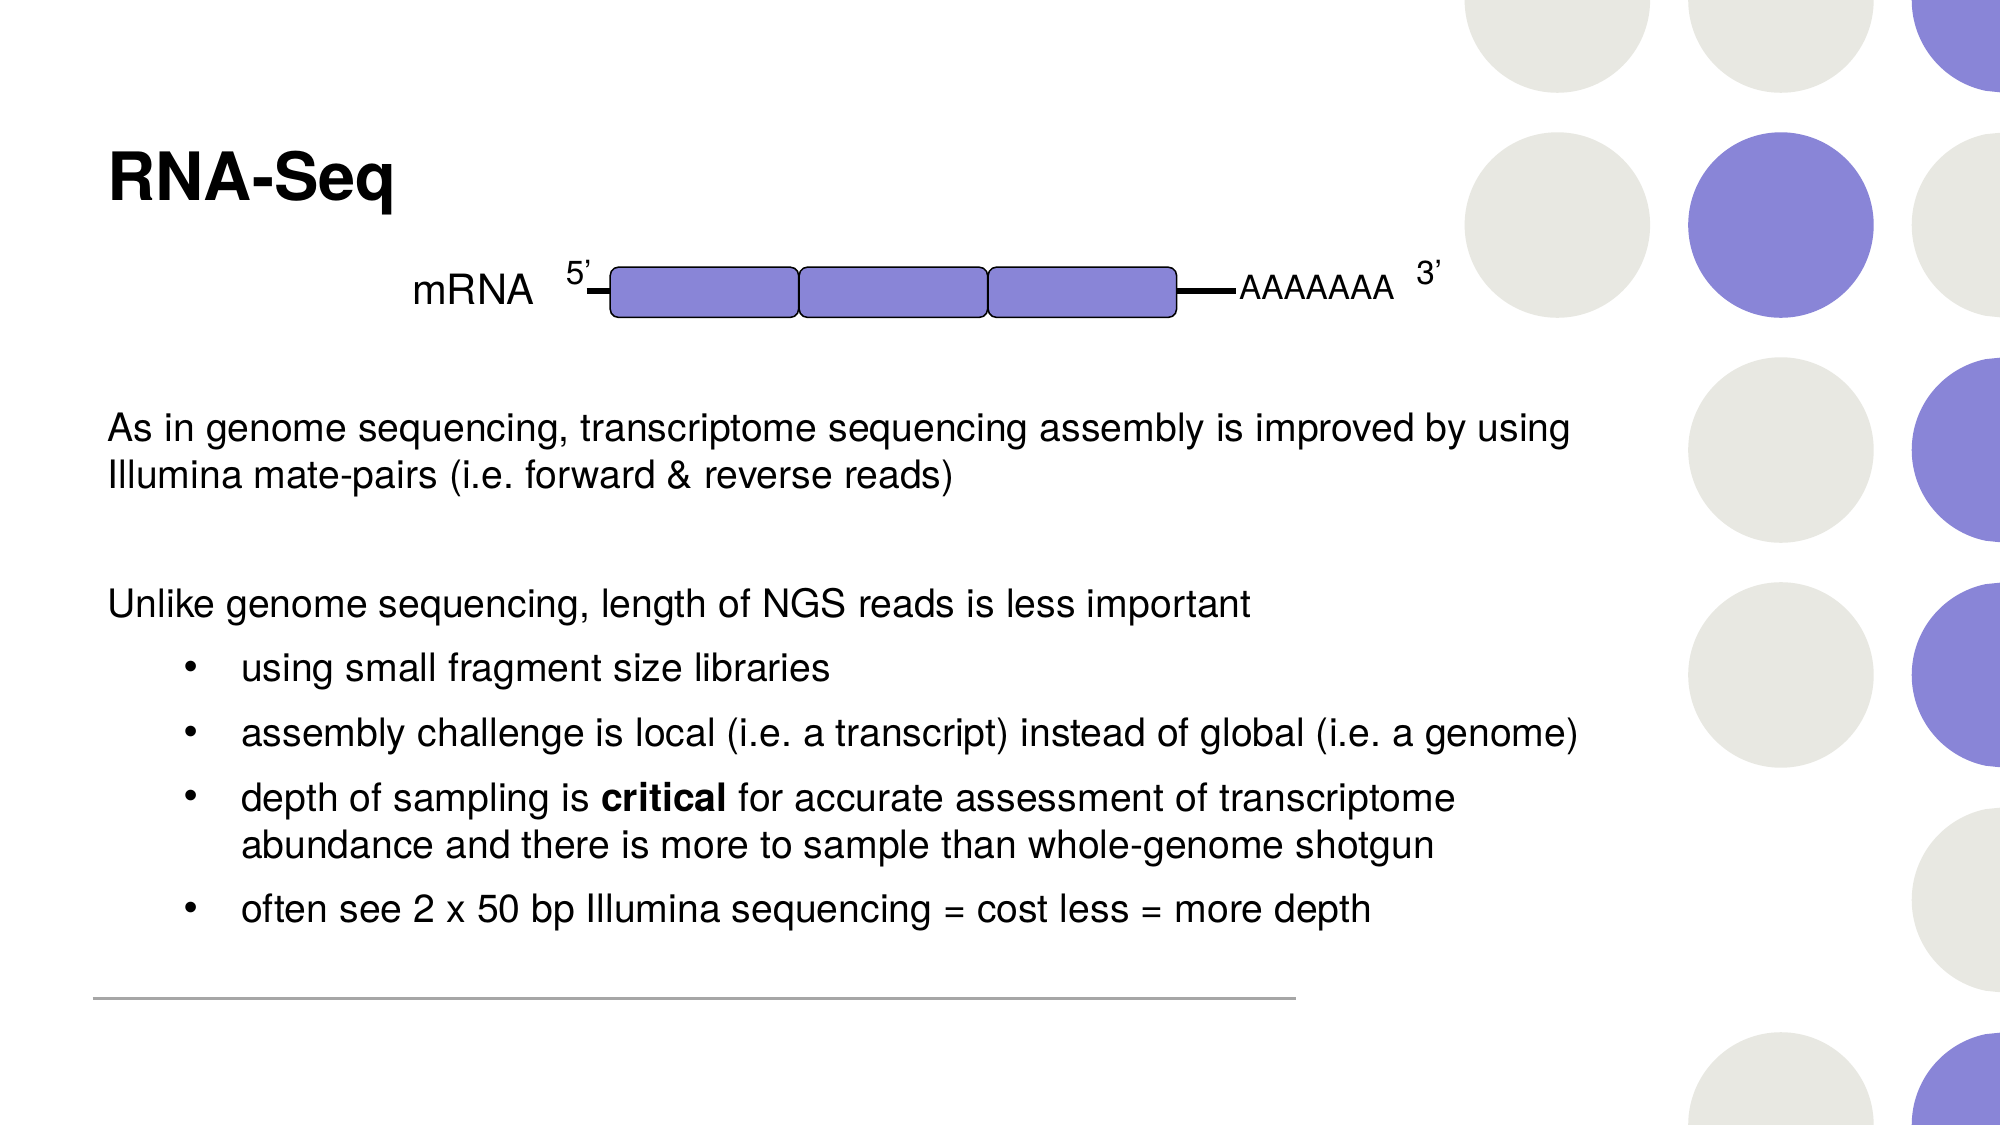

# RNA-Seq
5’
3’
mRNA
AAAAAAA

As in genome sequencing, transcriptome sequencing assembly is improved by using Illumina mate-pairs (i.e. forward & reverse reads)

Unlike genome sequencing, length of NGS reads is less important
using small fragment size libraries
assembly challenge is local (i.e. a transcript) instead of global (i.e. a genome)
depth of sampling is critical for accurate assessment of transcriptome abundance and there is more to sample than whole-genome shotgun
often see 2 x 50 bp Illumina sequencing = cost less = more depth